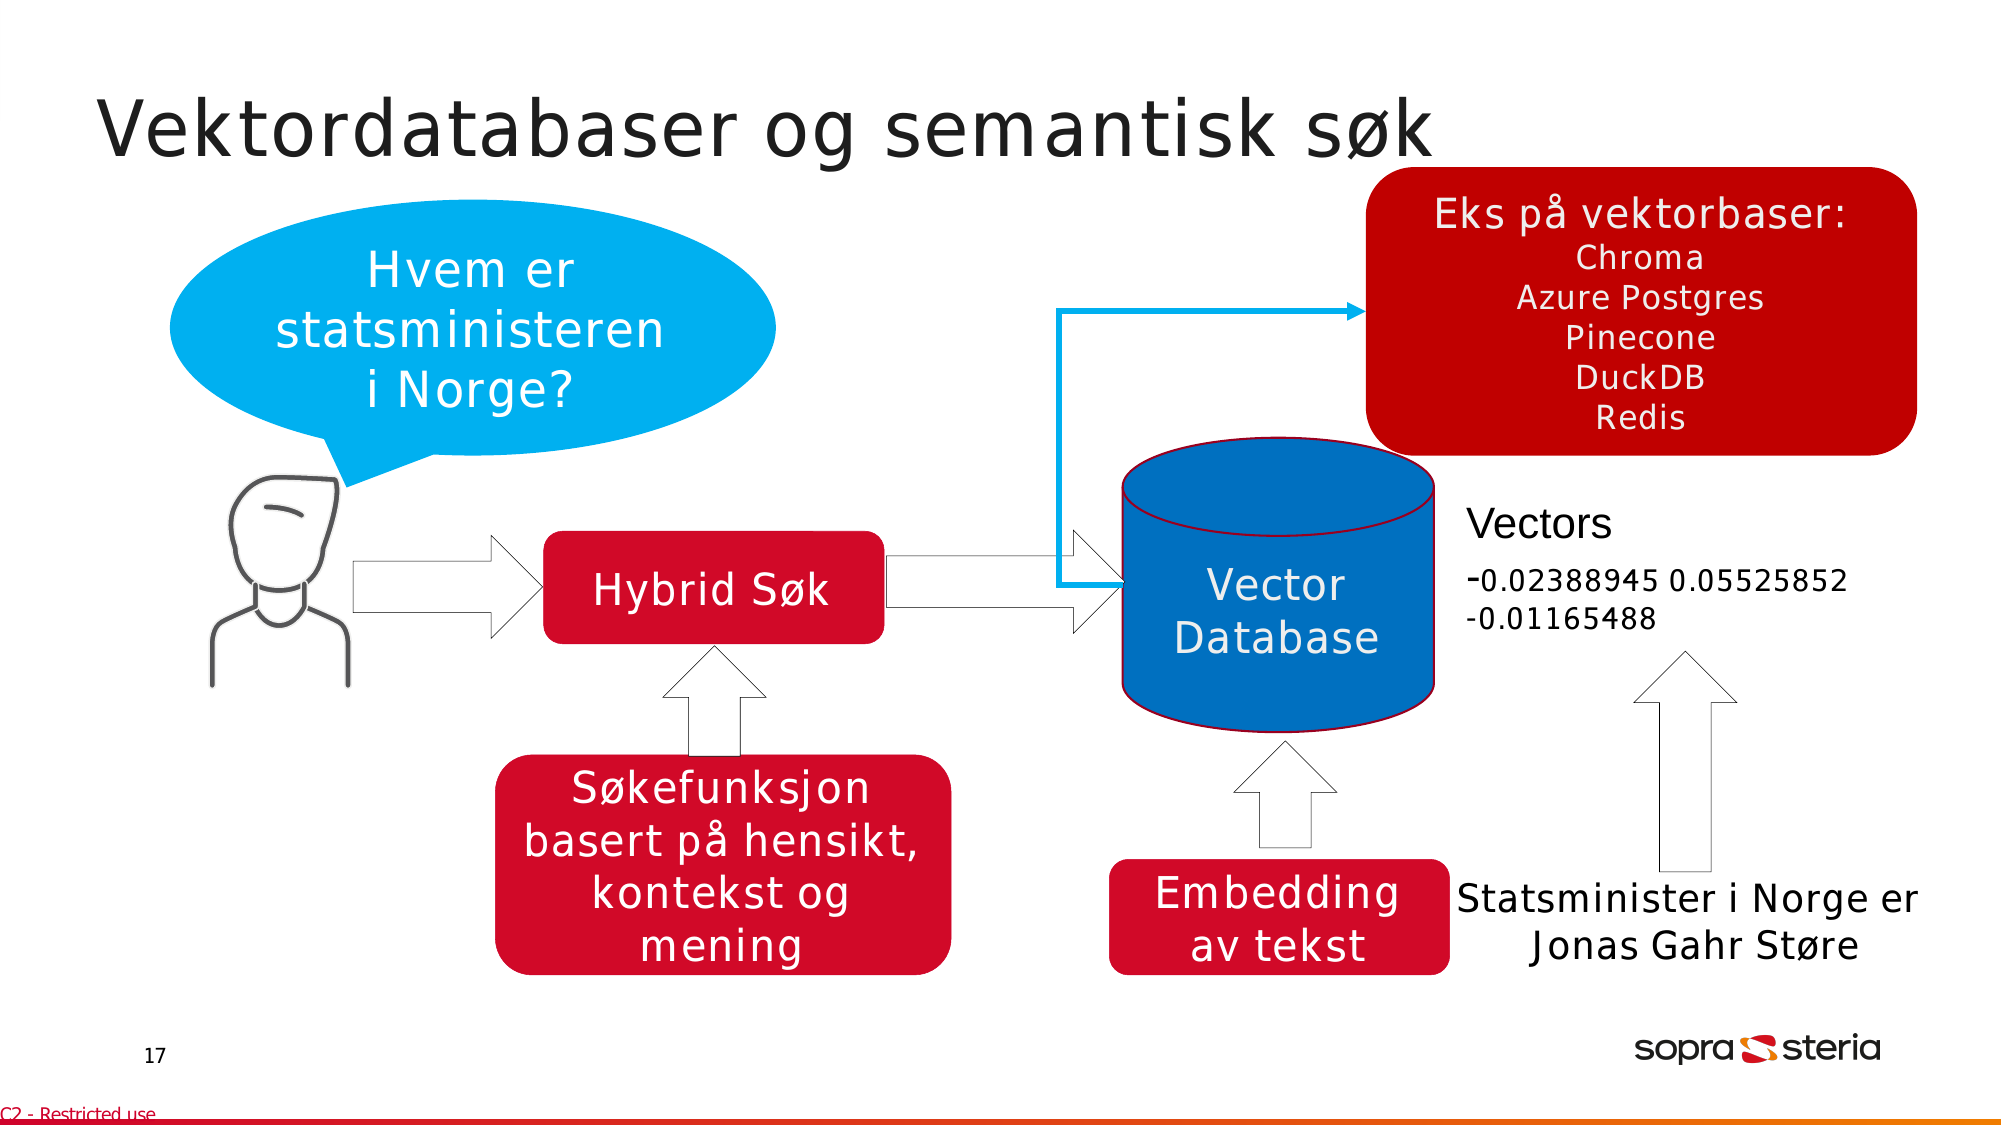

# Vektordatabaser og semantisk søk
Eks på vektorbaser:
Chroma
Azure Postgres
Pinecone
DuckDB
Redis
Hvem er statsministeren i Norge?
Vector Database

Vectors
-0.02388945 0.05525852
-0.01165488

Hybrid Søk

Søkefunksjon basert på hensikt, kontekst og mening
Embedding av tekst
Statsminister i Norge er
Jonas Gahr Støre